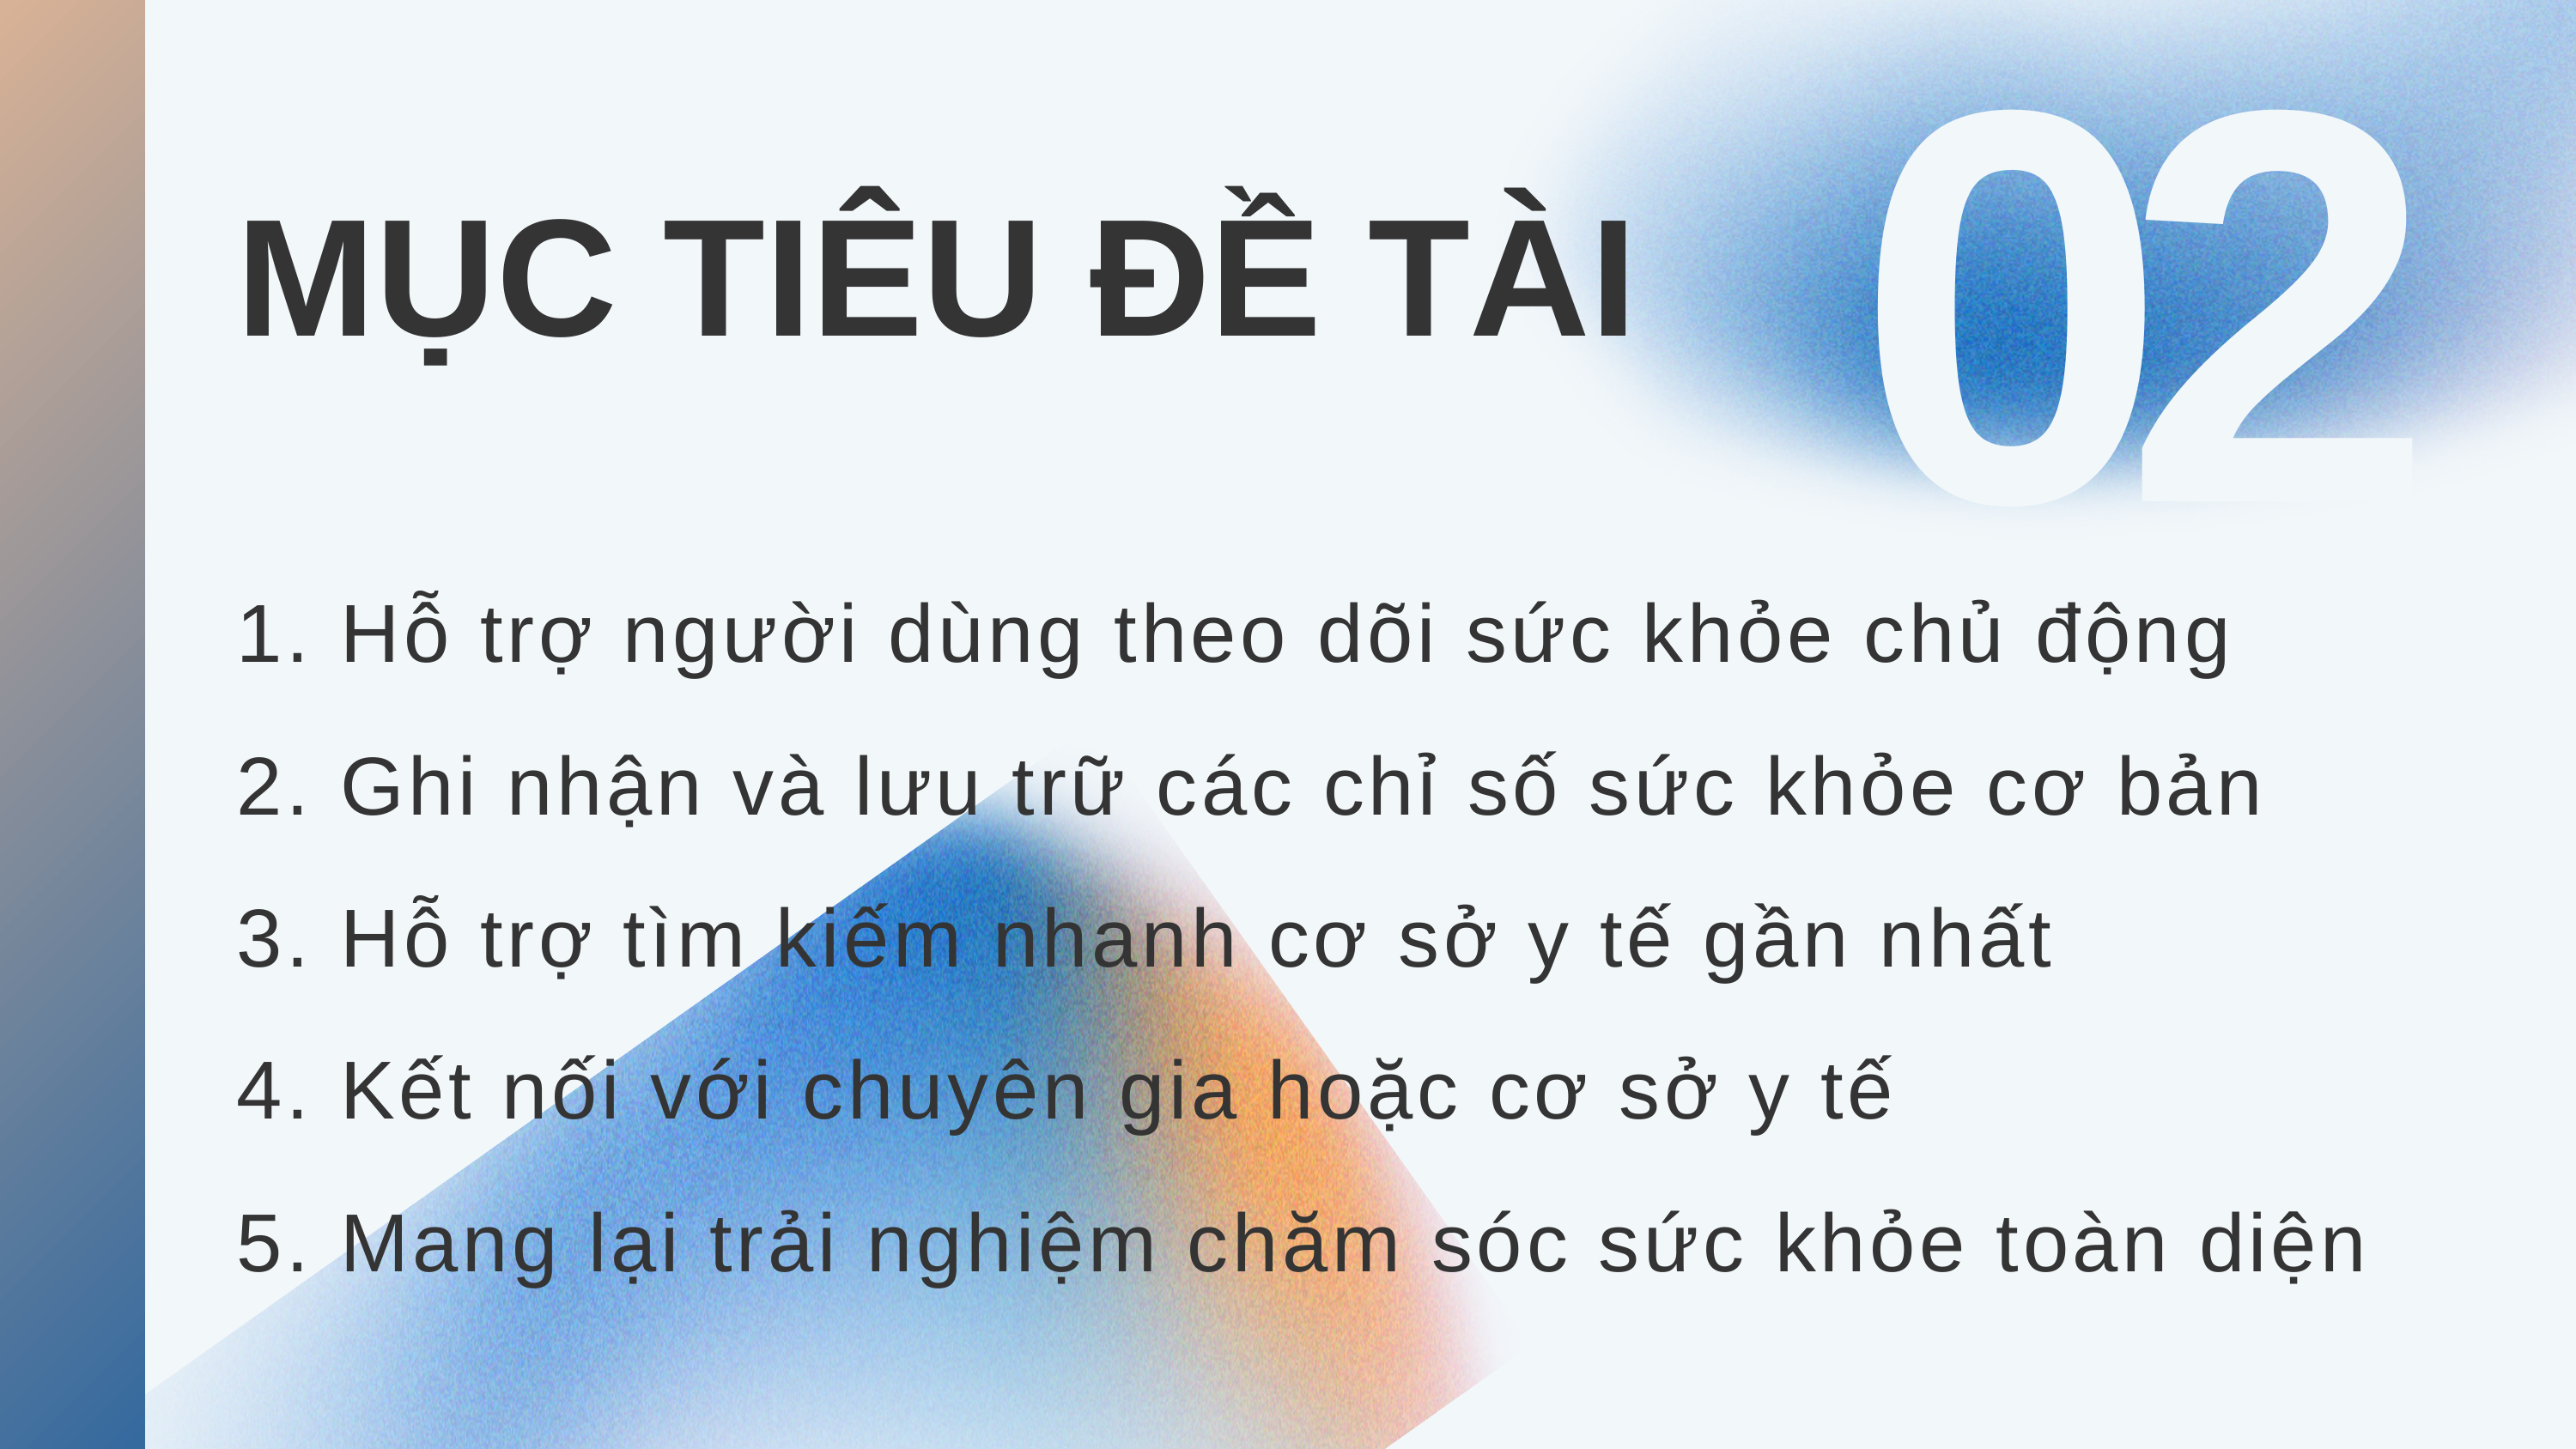

02
MỤC TIÊU ĐỀ TÀI
1. Hỗ trợ người dùng theo dõi sức khỏe chủ động
2. Ghi nhận và lưu trữ các chỉ số sức khỏe cơ bản
3. Hỗ trợ tìm kiếm nhanh cơ sở y tế gần nhất
4. Kết nối với chuyên gia hoặc cơ sở y tế
5. Mang lại trải nghiệm chăm sóc sức khỏe toàn diện
01